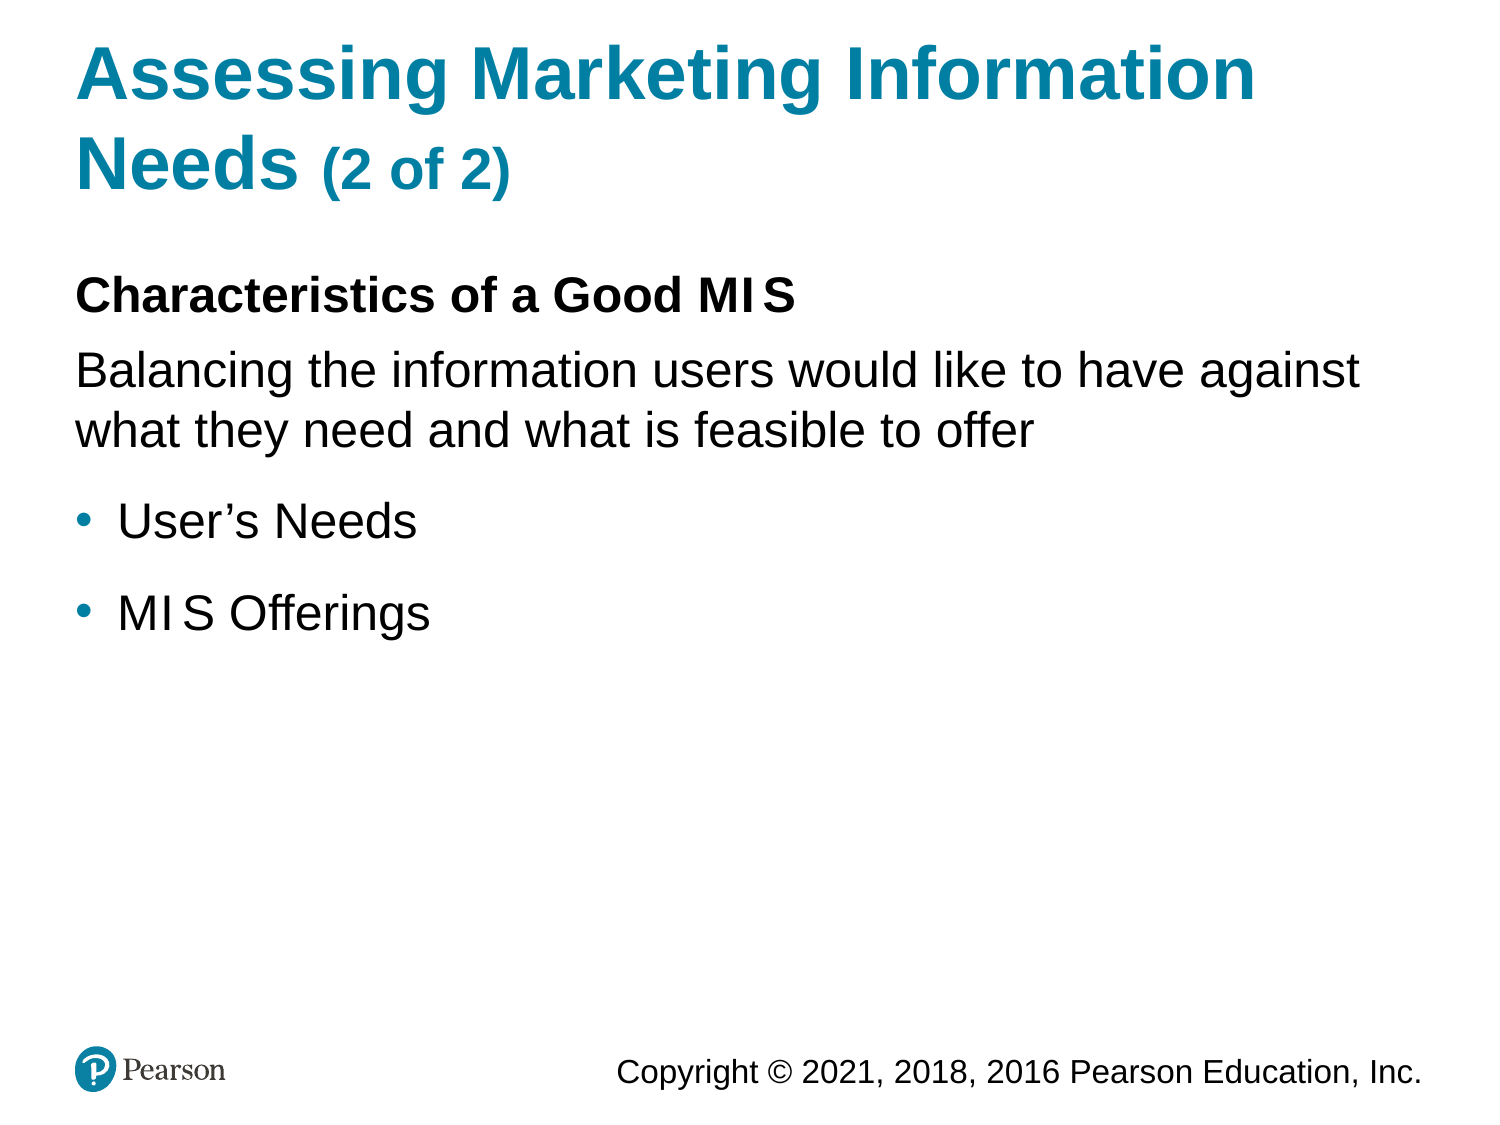

# Assessing Marketing Information Needs (2 of 2)
Characteristics of a Good M I S
Balancing the information users would like to have against what they need and what is feasible to offer
User’s Needs
M I S Offerings